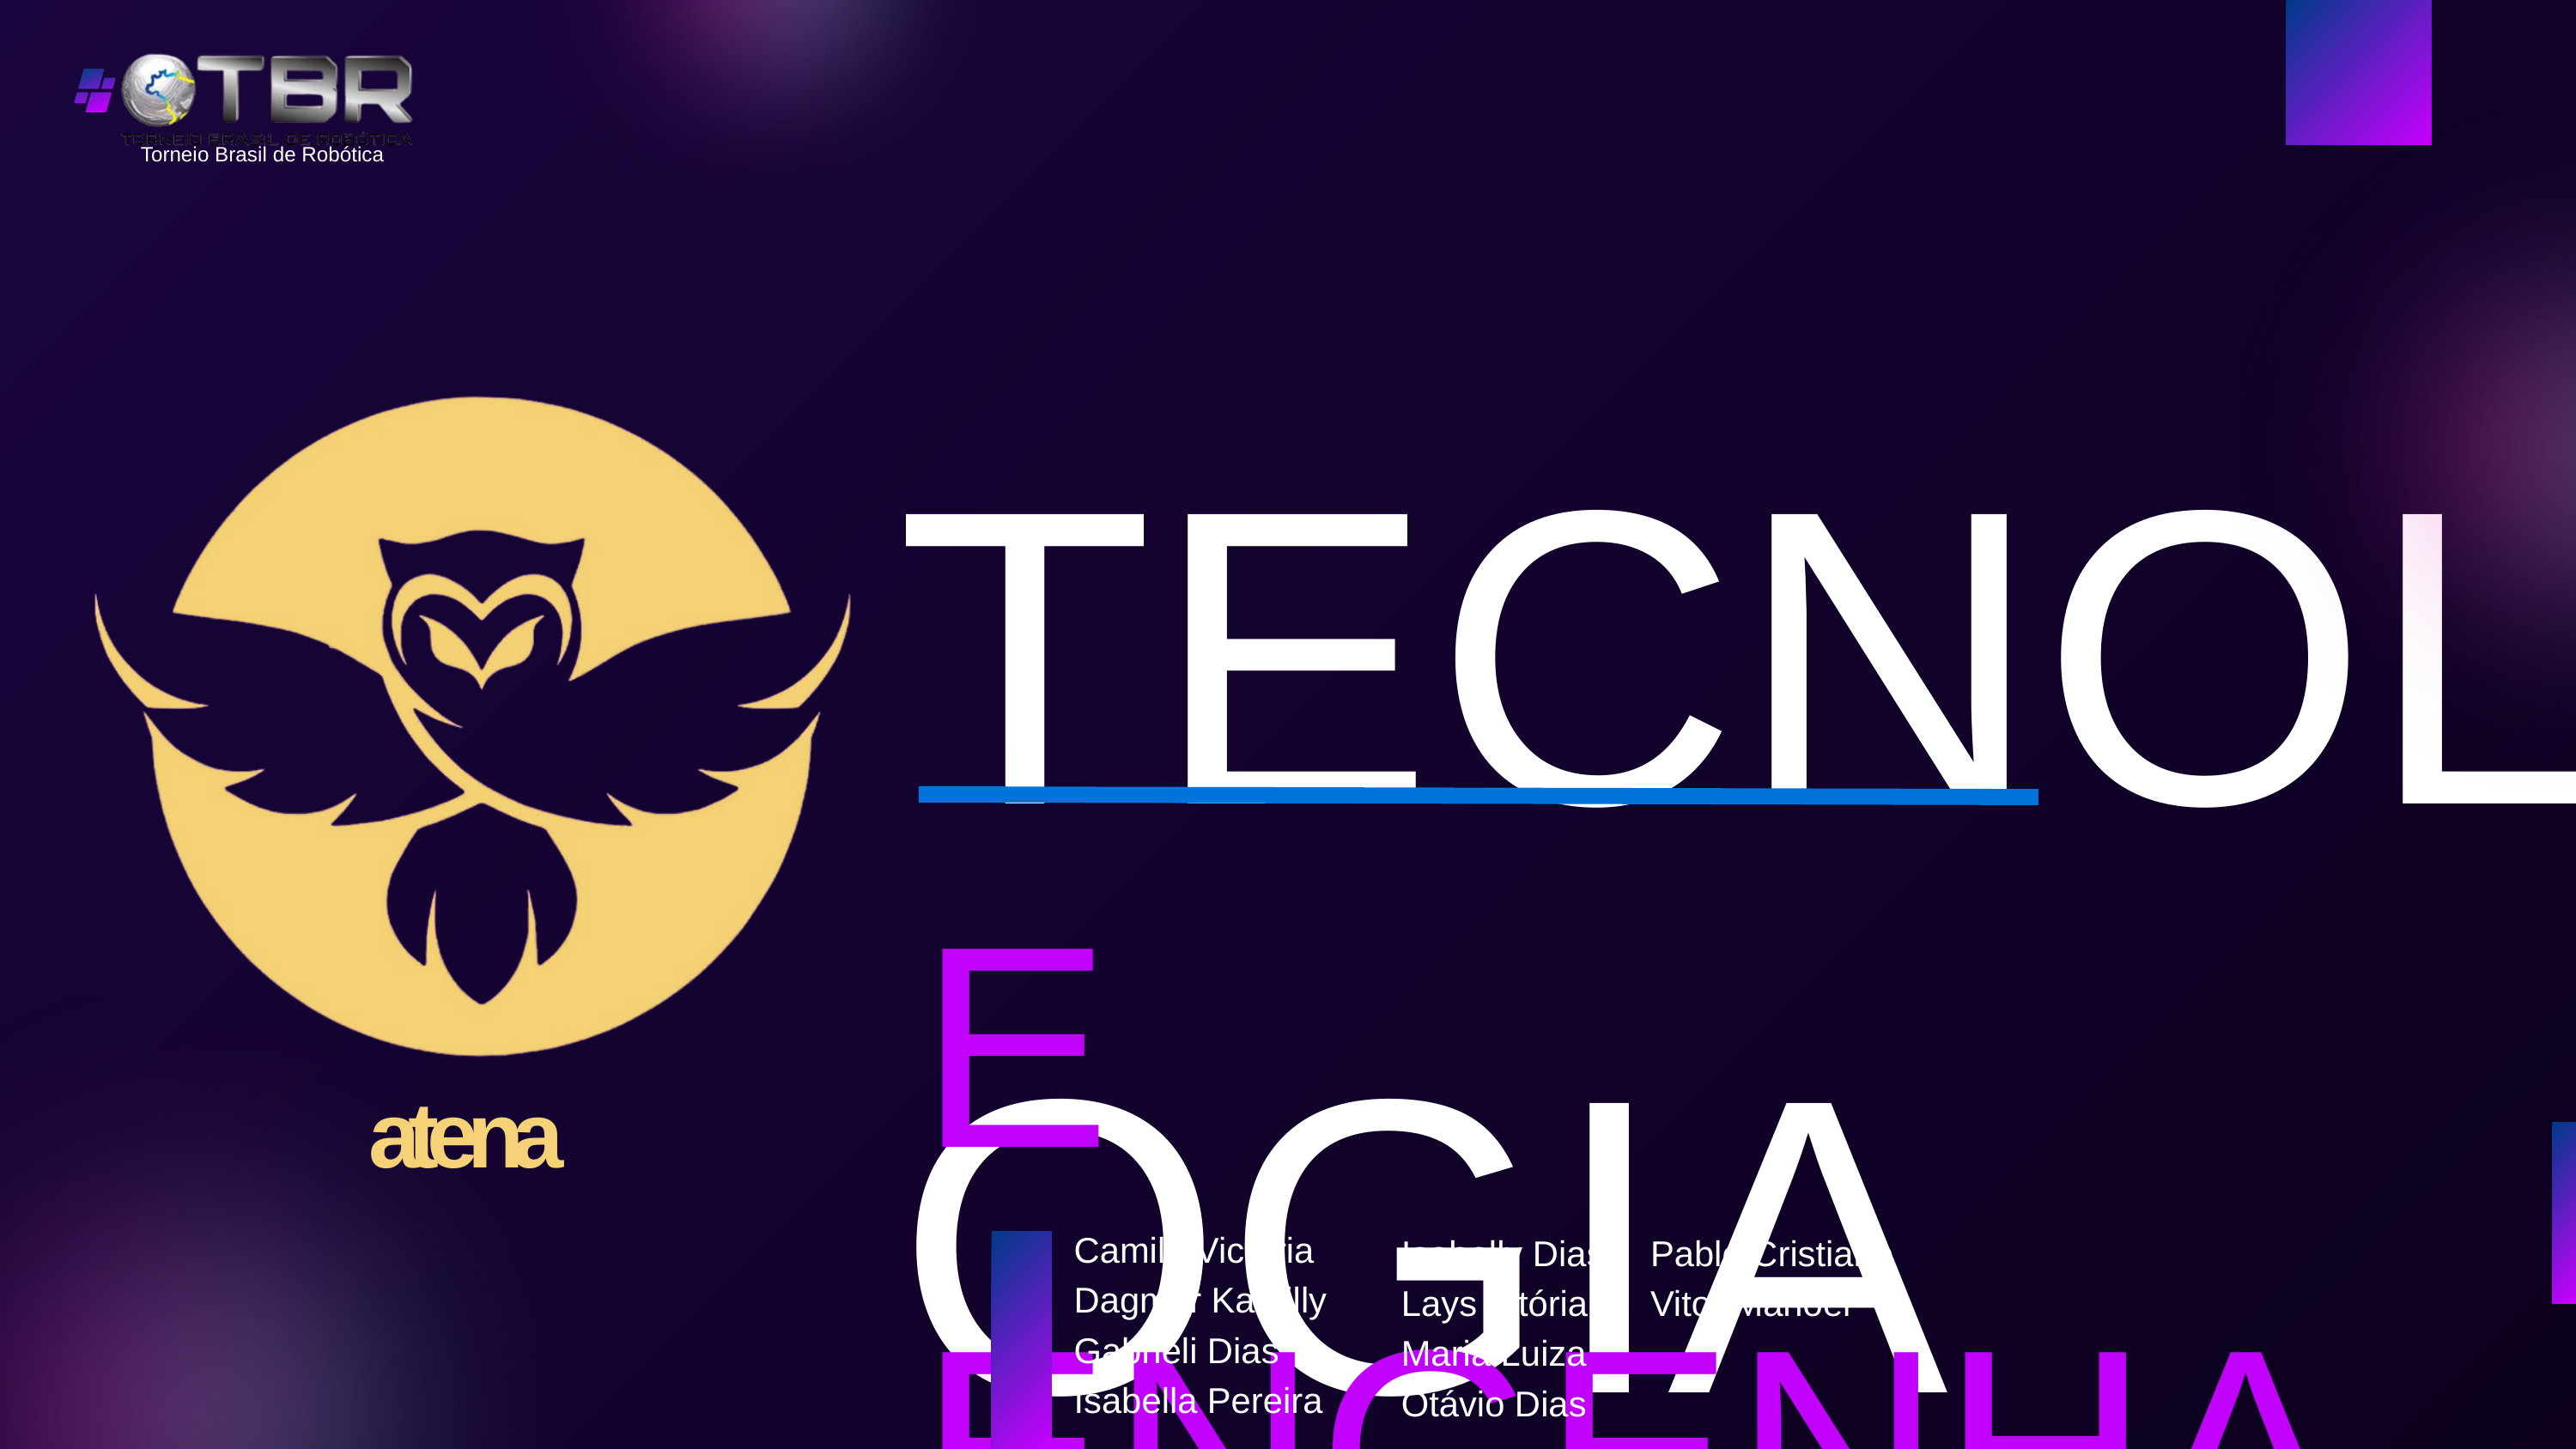

Torneio Brasil de Robótica
TECNOLOGIA

E ENGENHARIA

atena

Camila Victória
Dagmar Kamilly
Gabrieli Dias
Isabella Pereira
Isabelly Dias
Lays Vitória
Maria Luiza
Otávio Dias
Pablo Cristiano
Vitor Manoel